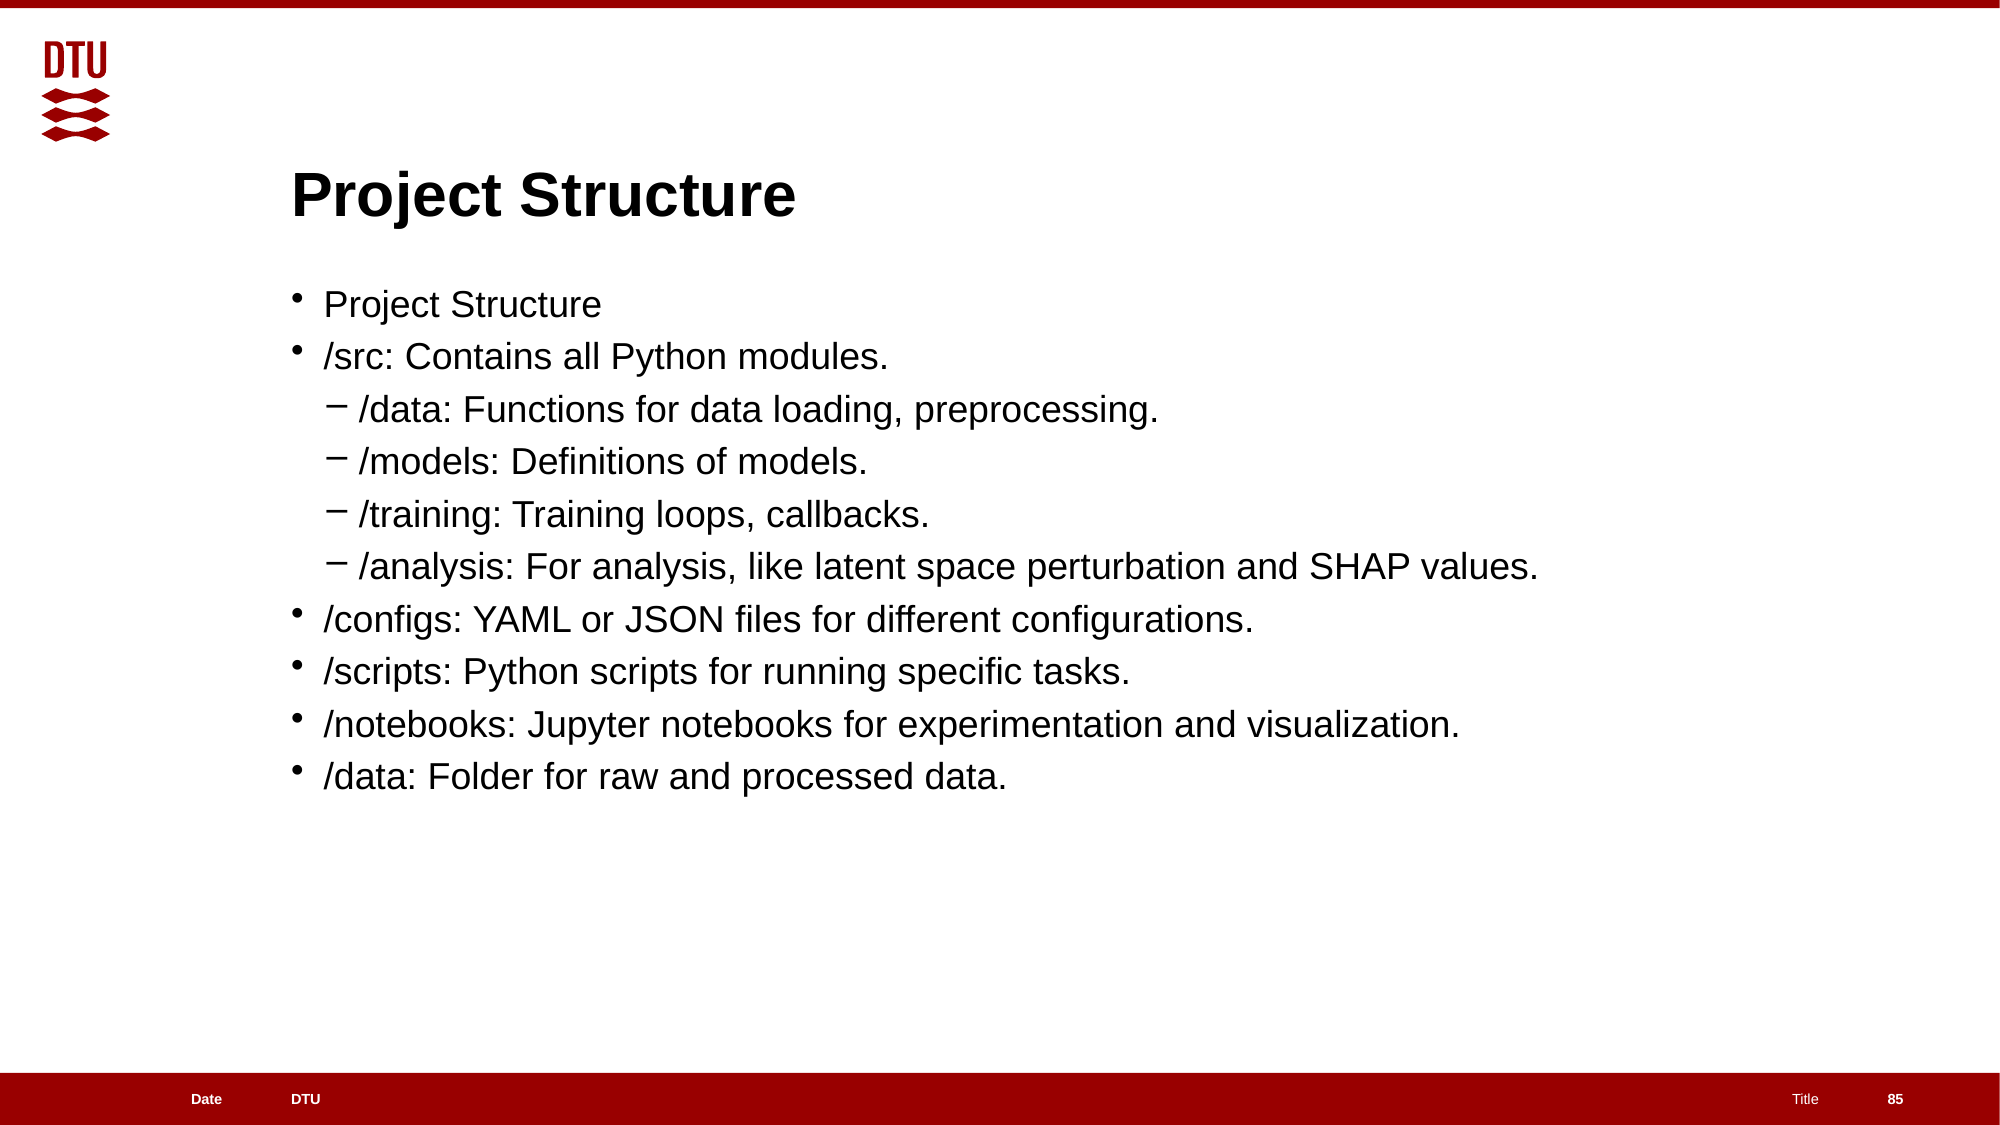

# Project Structure
Project Structure
/src: Contains all Python modules.
/data: Functions for data loading, preprocessing.
/models: Definitions of models.
/training: Training loops, callbacks.
/analysis: For analysis, like latent space perturbation and SHAP values.
/configs: YAML or JSON files for different configurations.
/scripts: Python scripts for running specific tasks.
/notebooks: Jupyter notebooks for experimentation and visualization.
/data: Folder for raw and processed data.
85